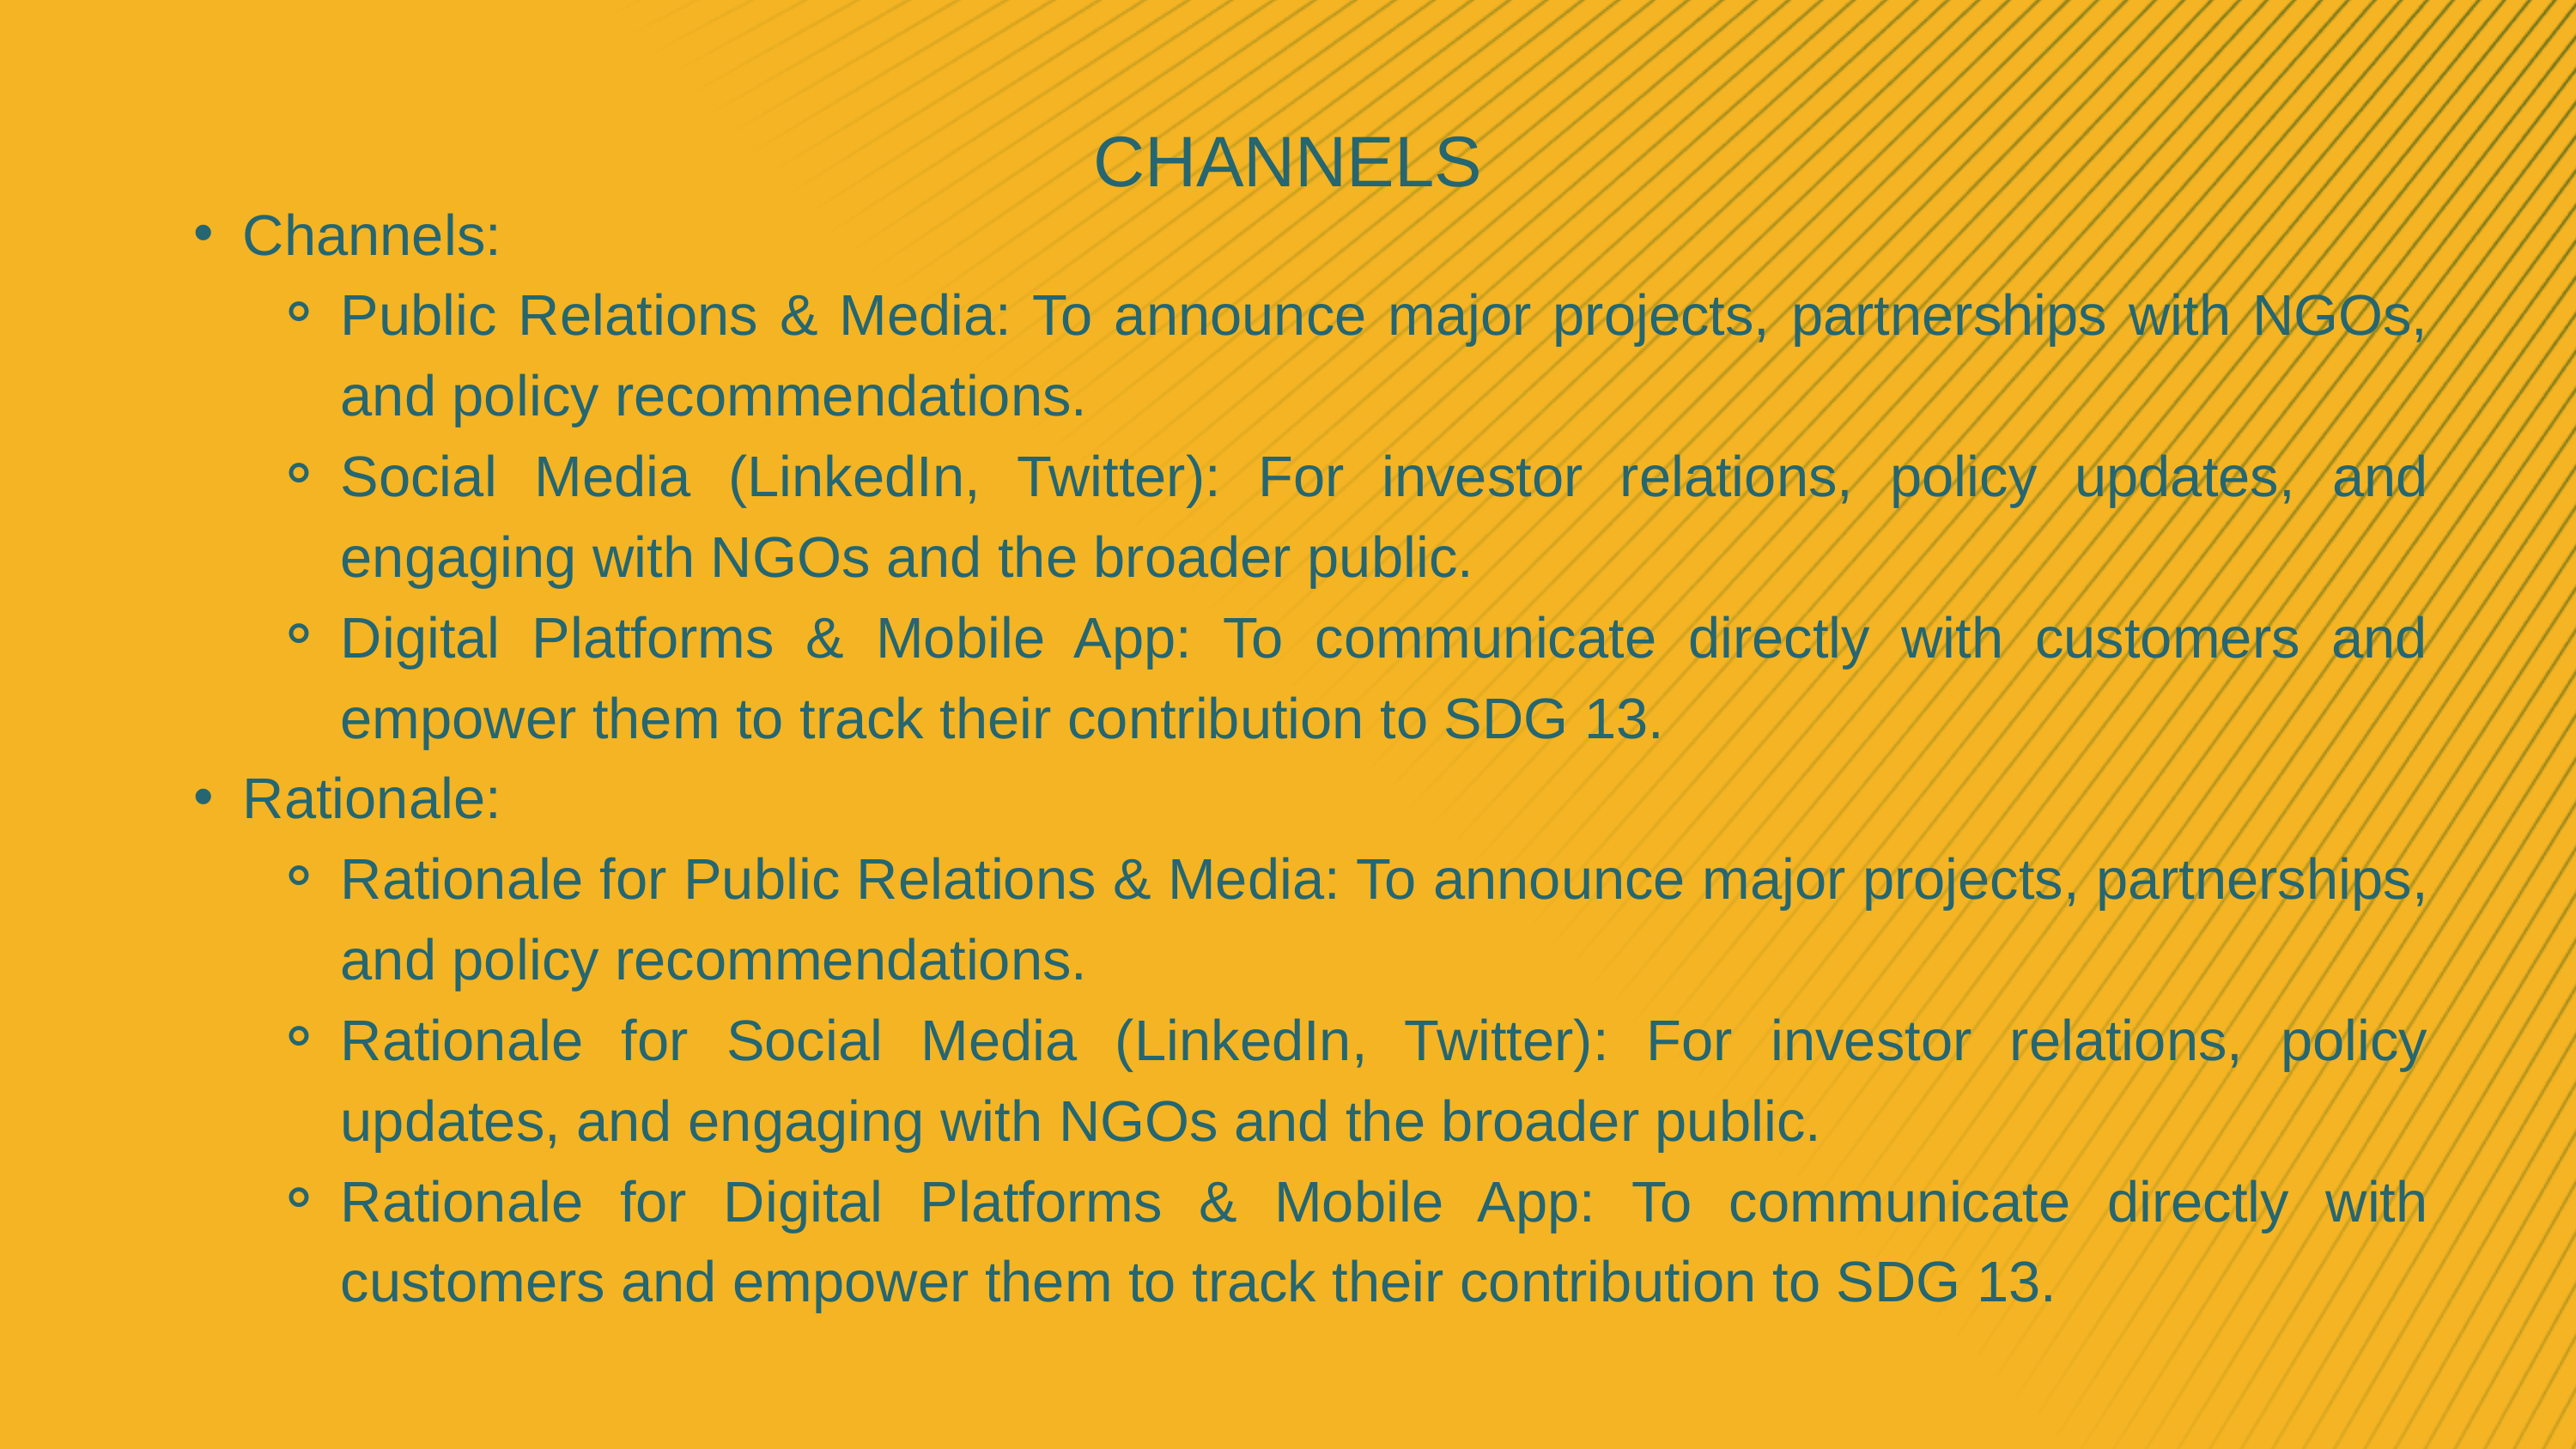

CHANNELS
Channels:
Public Relations & Media: To announce major projects, partnerships with NGOs, and policy recommendations.
Social Media (LinkedIn, Twitter): For investor relations, policy updates, and engaging with NGOs and the broader public.
Digital Platforms & Mobile App: To communicate directly with customers and empower them to track their contribution to SDG 13.
Rationale:
Rationale for Public Relations & Media: To announce major projects, partnerships, and policy recommendations.
Rationale for Social Media (LinkedIn, Twitter): For investor relations, policy updates, and engaging with NGOs and the broader public.
Rationale for Digital Platforms & Mobile App: To communicate directly with customers and empower them to track their contribution to SDG 13.